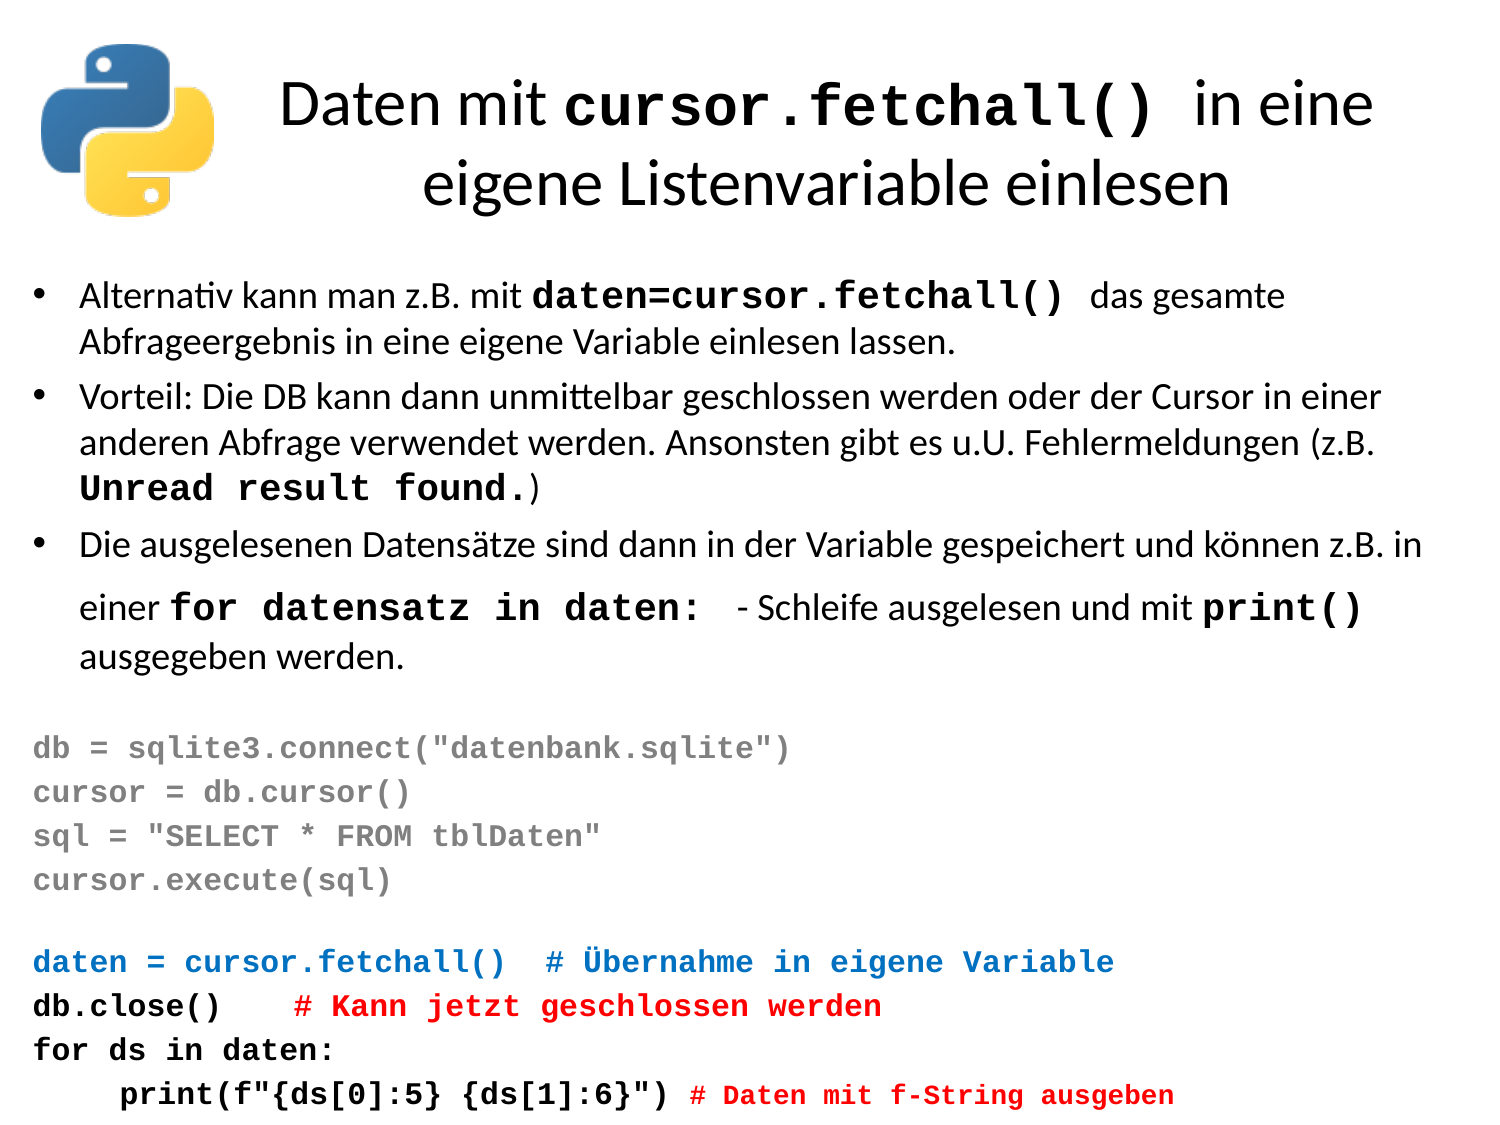

# Daten mit cursor.fetchall() in eine eigene Listenvariable einlesen
Alternativ kann man z.B. mit daten=cursor.fetchall() das gesamte Abfrageergebnis in eine eigene Variable einlesen lassen.
Vorteil: Die DB kann dann unmittelbar geschlossen werden oder der Cursor in einer anderen Abfrage verwendet werden. Ansonsten gibt es u.U. Fehlermeldungen (z.B. Unread result found.)
Die ausgelesenen Datensätze sind dann in der Variable gespeichert und können z.B. in einer for datensatz in daten: - Schleife ausgelesen und mit print() ausgegeben werden.

db = sqlite3.connect("datenbank.sqlite")
cursor = db.cursor()
sql = "SELECT * FROM tblDaten"
cursor.execute(sql)
daten = cursor.fetchall()  # Übernahme in eigene Variable
db.close() 			# Kann jetzt geschlossen werden
for ds in daten:
	print(f"{ds[0]:5} {ds[1]:6}") # Daten mit f-String ausgeben